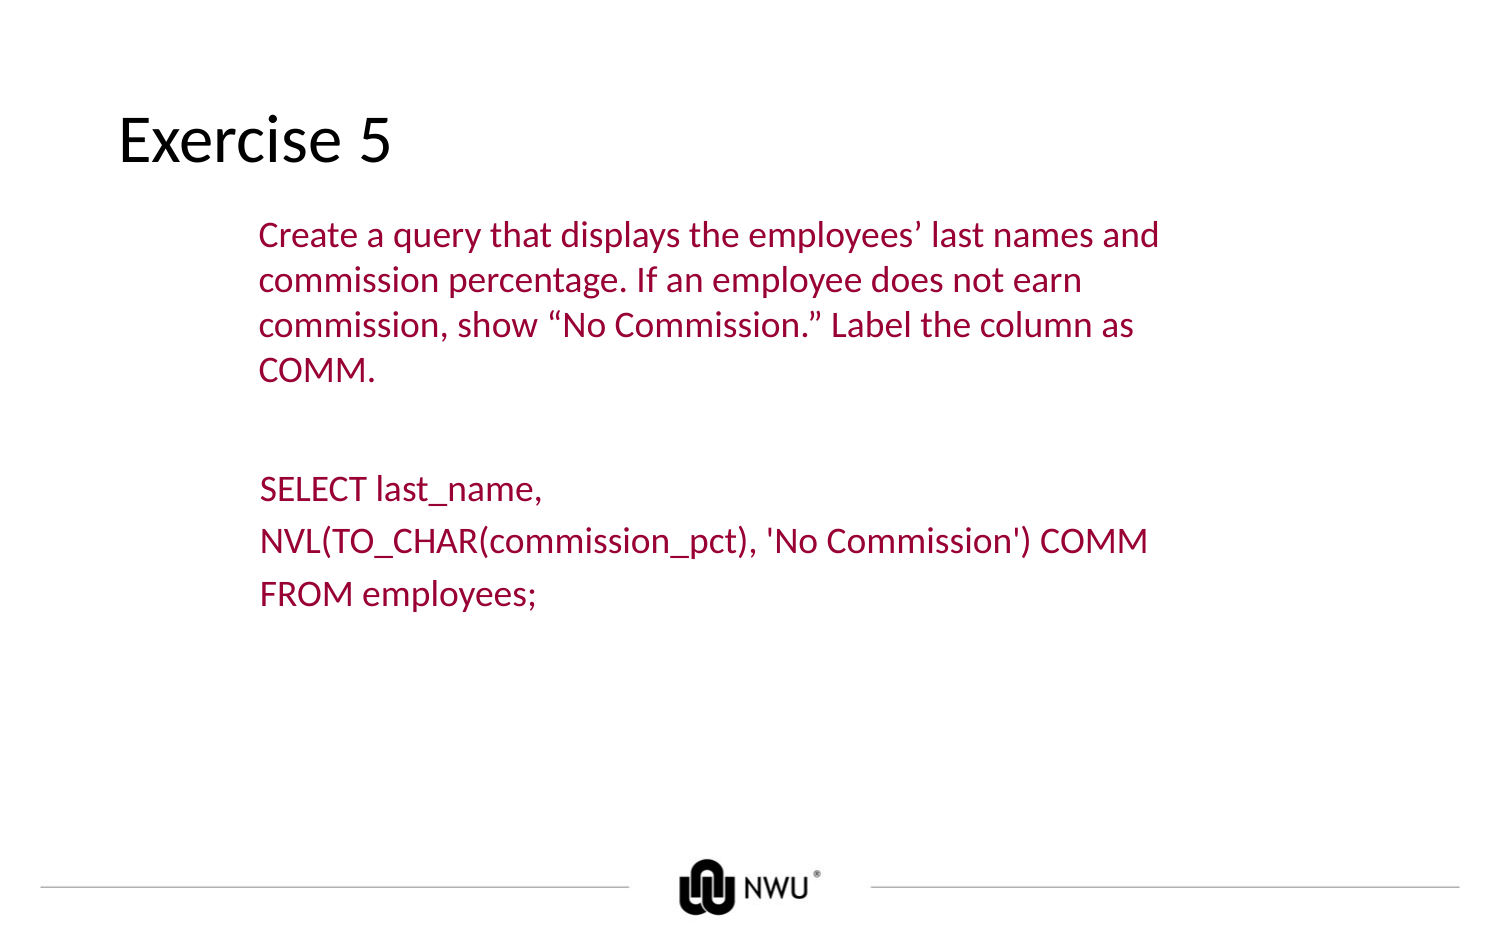

# Exercise 5
Create a query that displays the employees’ last names and commission percentage. If an employee does not earn commission, show “No Commission.” Label the column as COMM.
SELECT last_name,
NVL(TO_CHAR(commission_pct), 'No Commission') COMM
FROM employees;